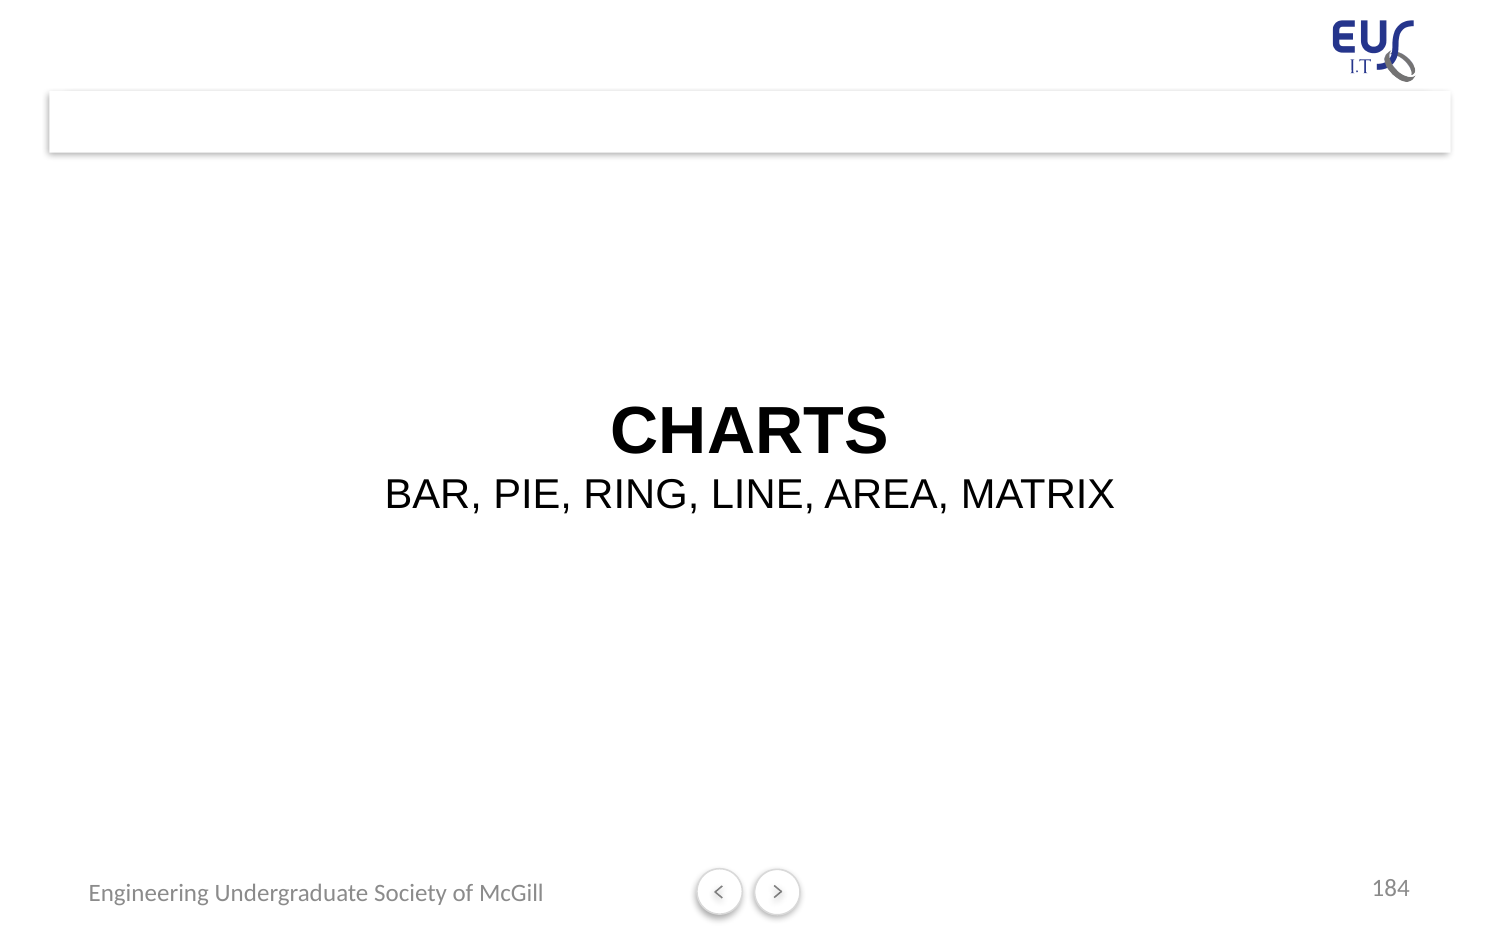

# CHARTS BAR, PIE, RING, LINE, AREA, MATRIX
184